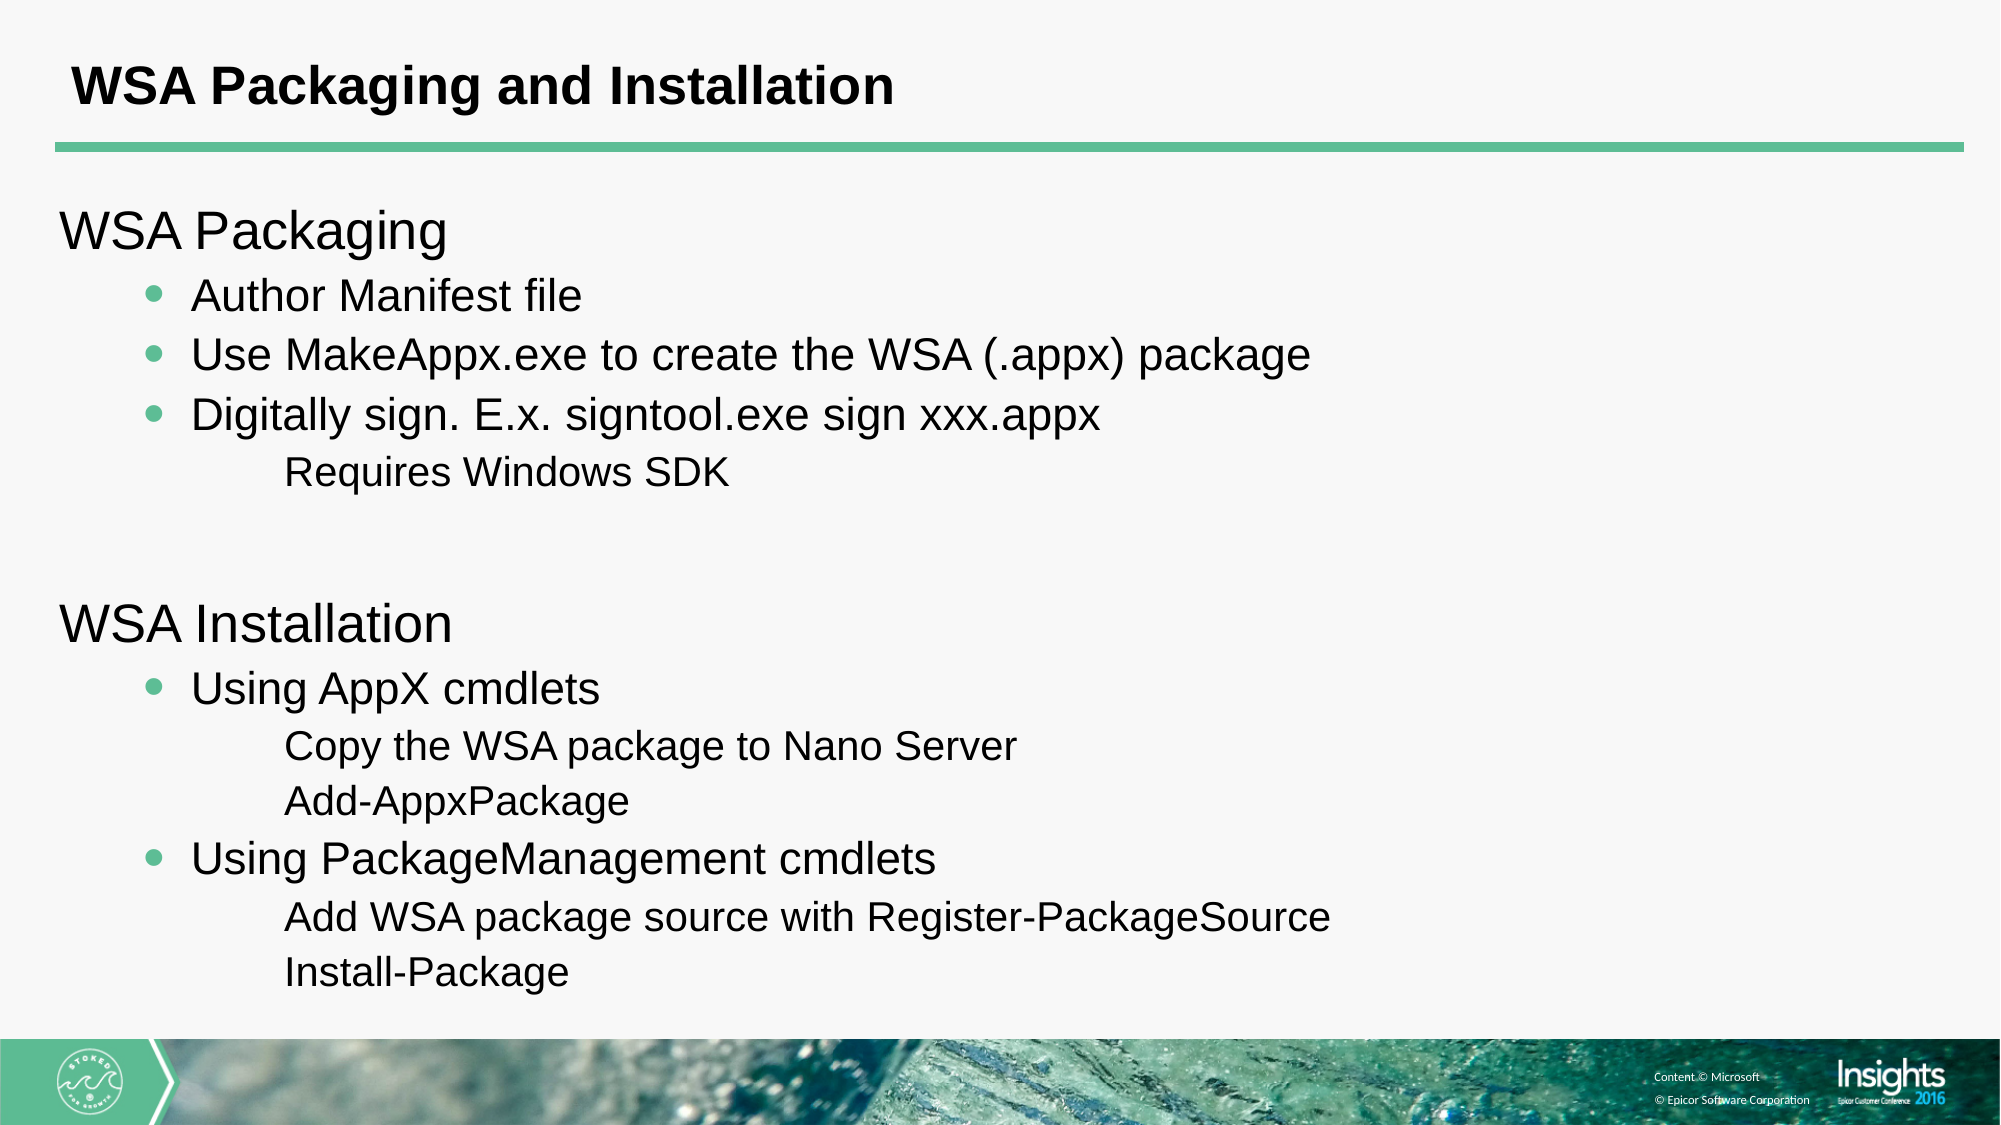

# WSA Packaging and Installation
WSA Packaging
Author Manifest file
Use MakeAppx.exe to create the WSA (.appx) package
Digitally sign. E.x. signtool.exe sign xxx.appx
Requires Windows SDK

WSA Installation
Using AppX cmdlets
Copy the WSA package to Nano Server
Add-AppxPackage
Using PackageManagement cmdlets
Add WSA package source with Register-PackageSource
Install-Package

Content © Microsoft